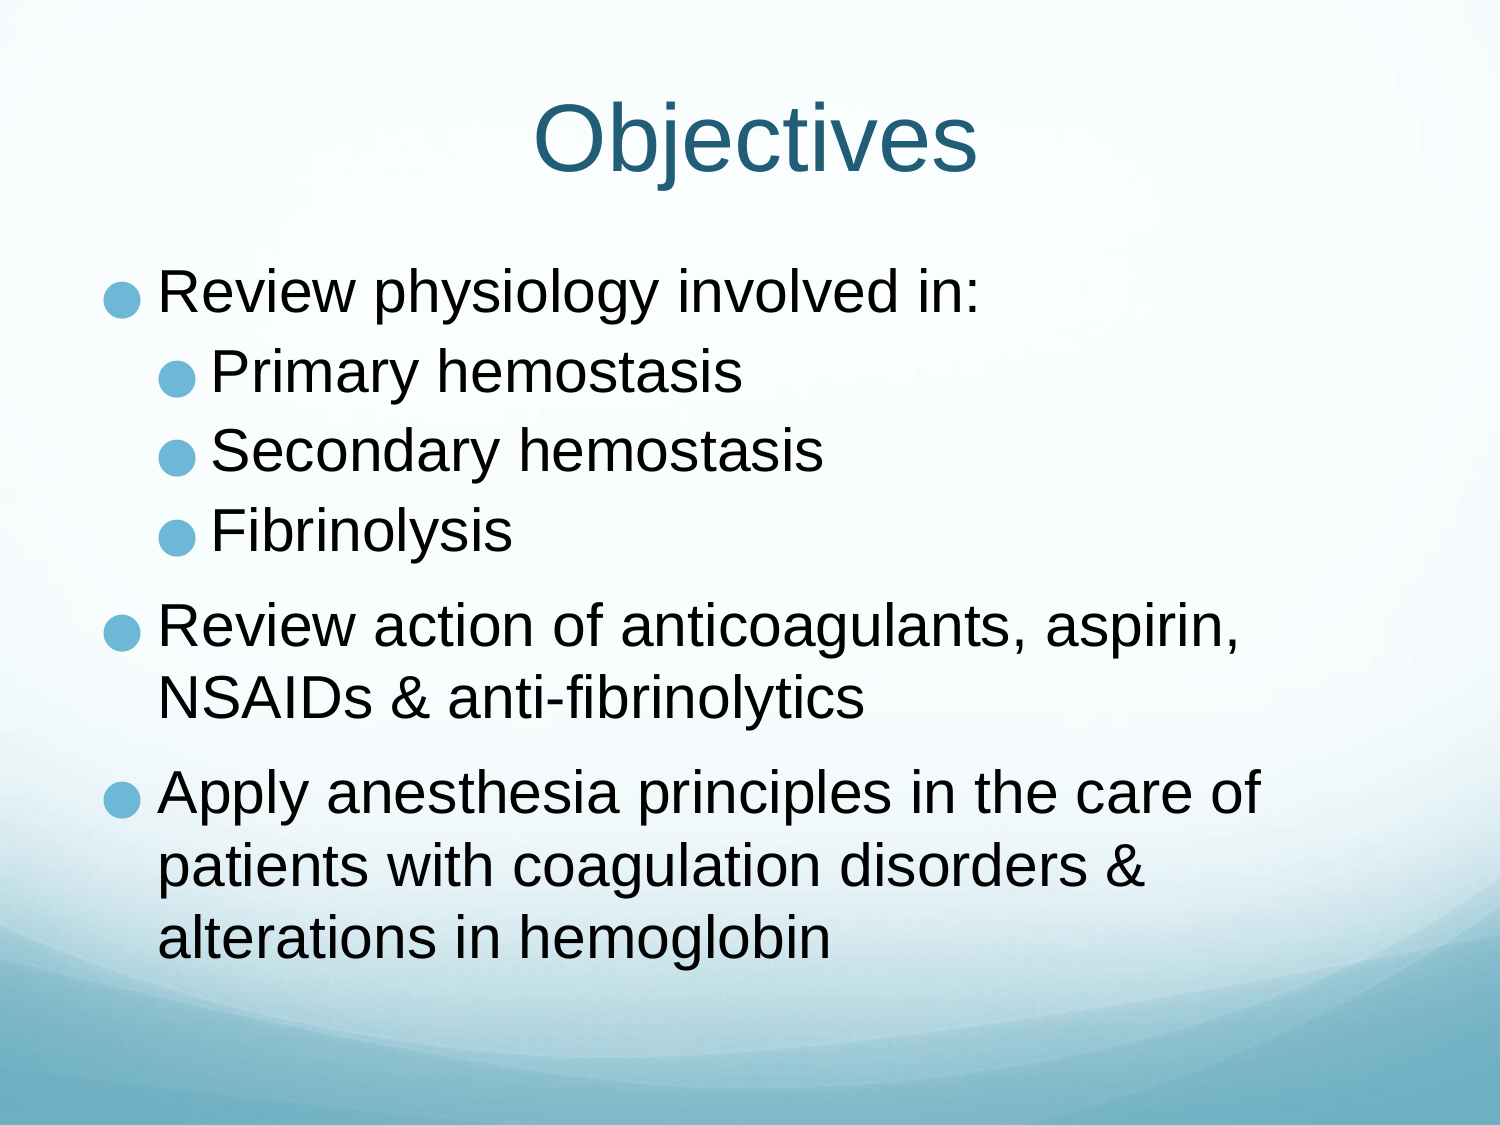

Objectives

Review physiology involved in:
Primary hemostasis
Secondary hemostasis
Fibrinolysis
Review action of anticoagulants, aspirin, NSAIDs & anti-fibrinolytics
Apply anesthesia principles in the care of patients with coagulation disorders & alterations in hemoglobin